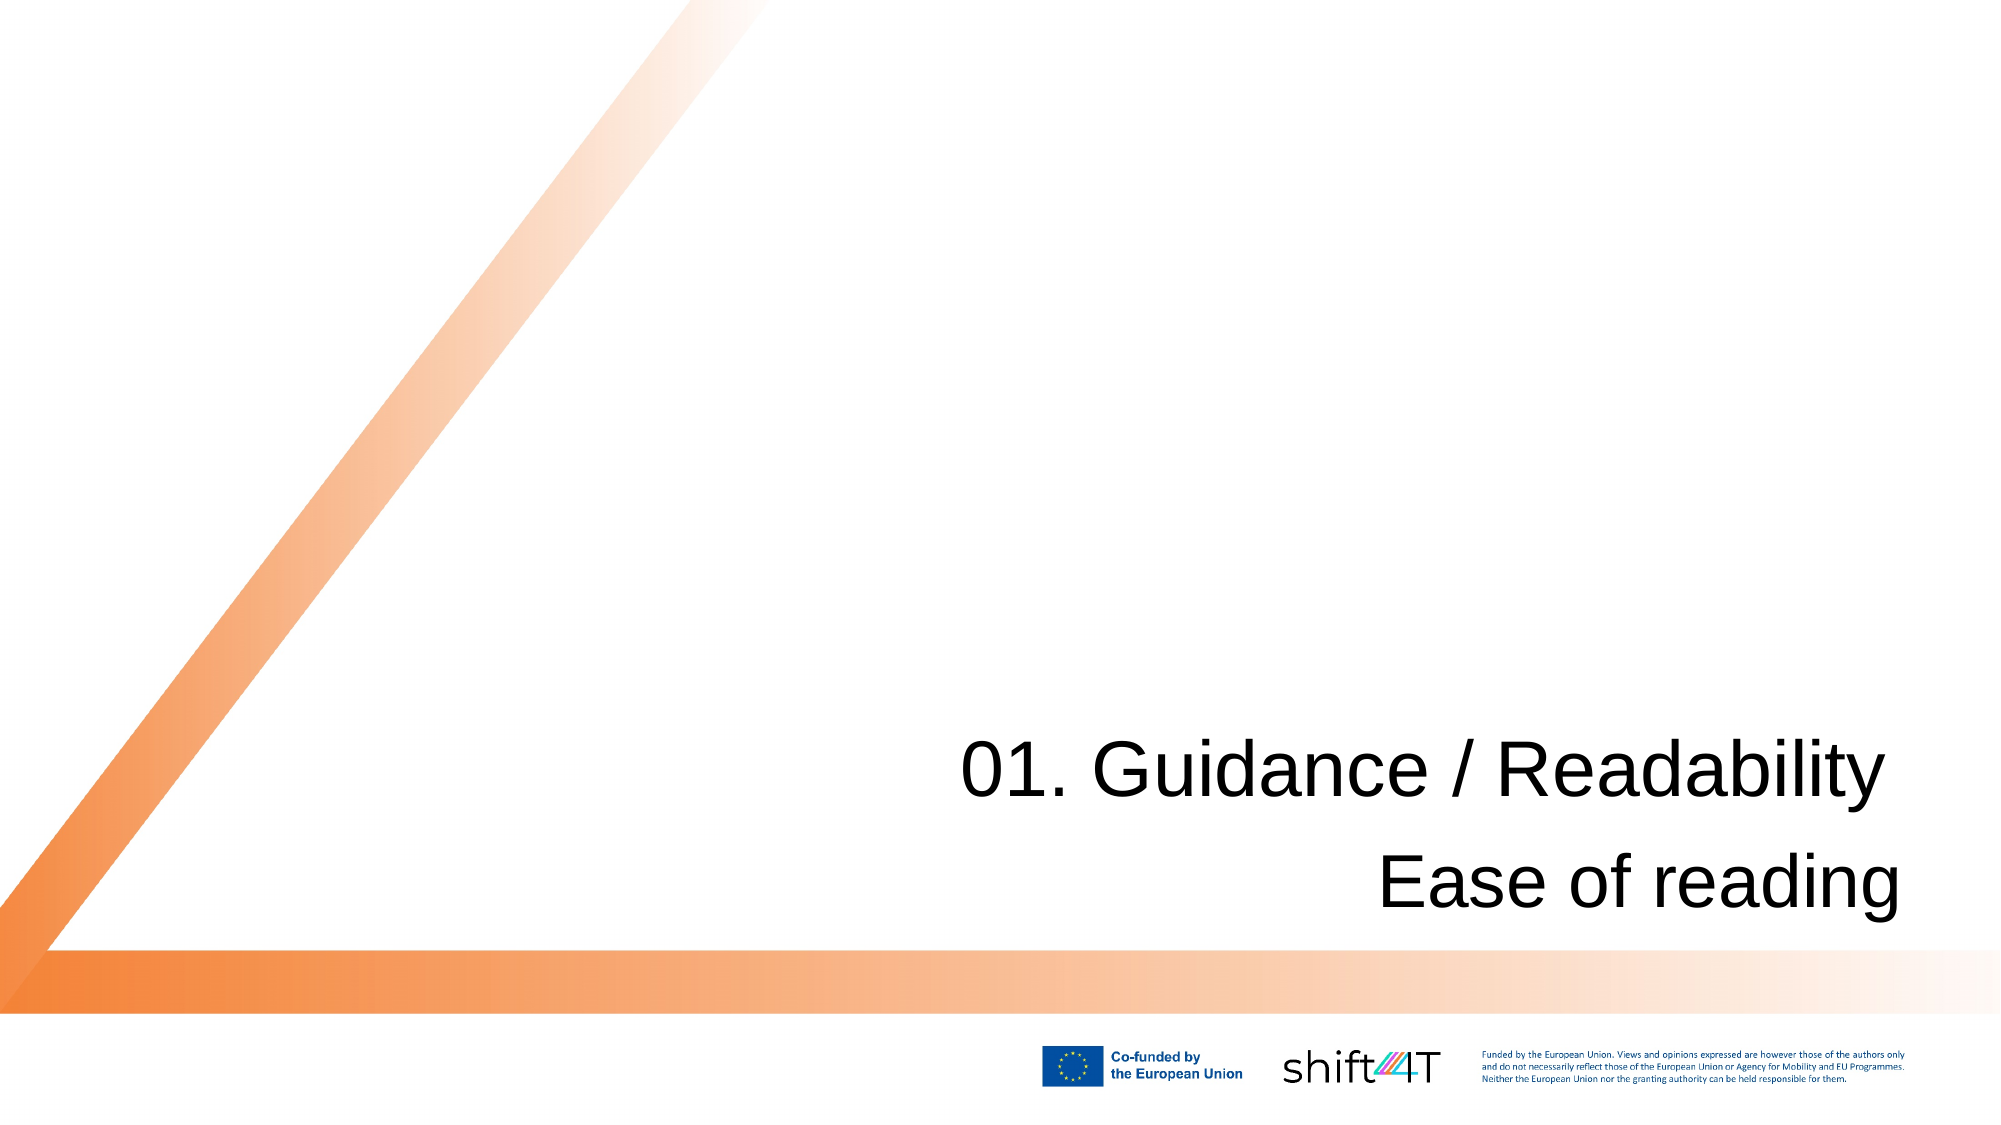

# 01. Guidance / Readability
Ease of reading